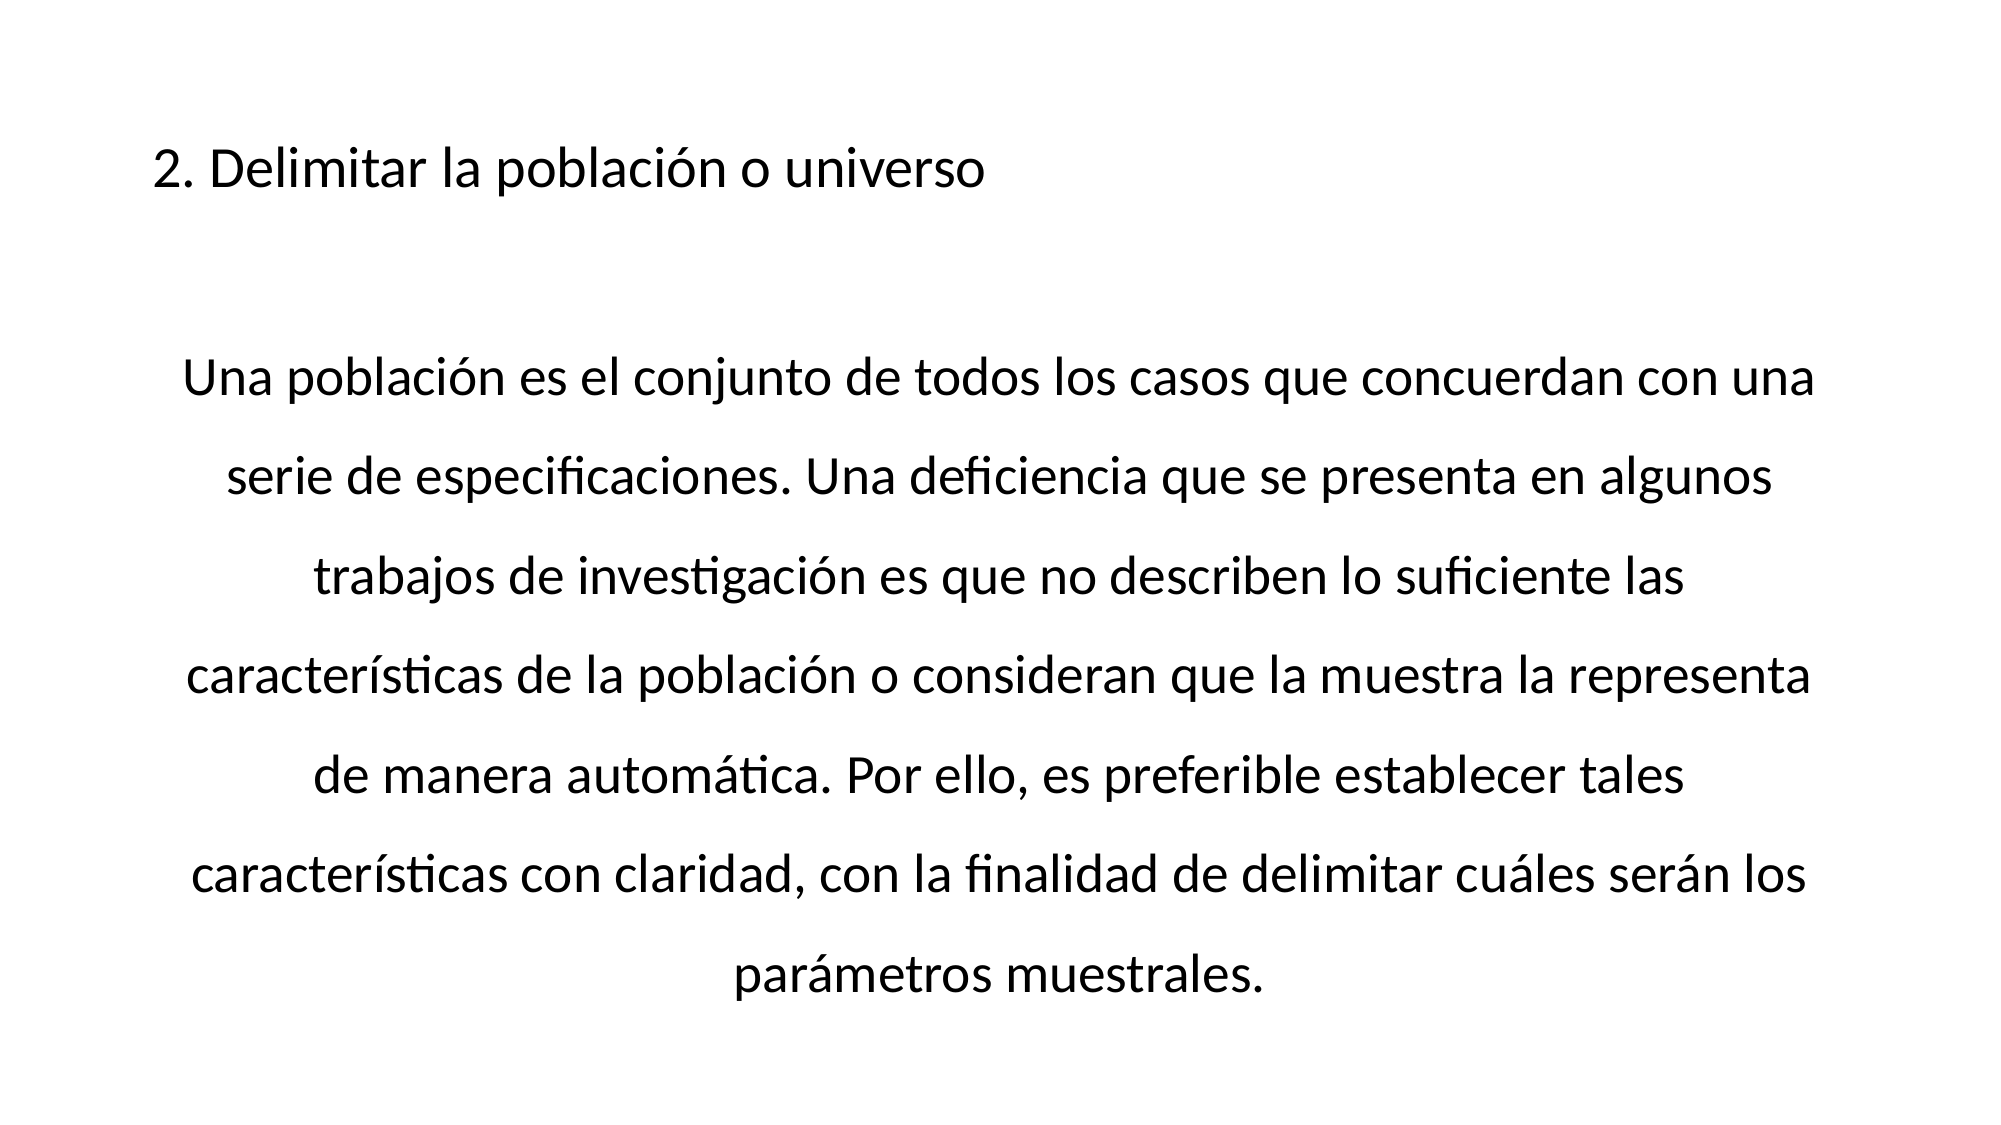

# 2. Delimitar la población o universo
Una población es el conjunto de todos los casos que concuerdan con una serie de especificaciones. Una deficiencia que se presenta en algunos trabajos de investigación es que no describen lo suficiente las características de la población o consideran que la muestra la representa de manera automática. Por ello, es preferible establecer tales características con claridad, con la finalidad de delimitar cuáles serán los parámetros muestrales.